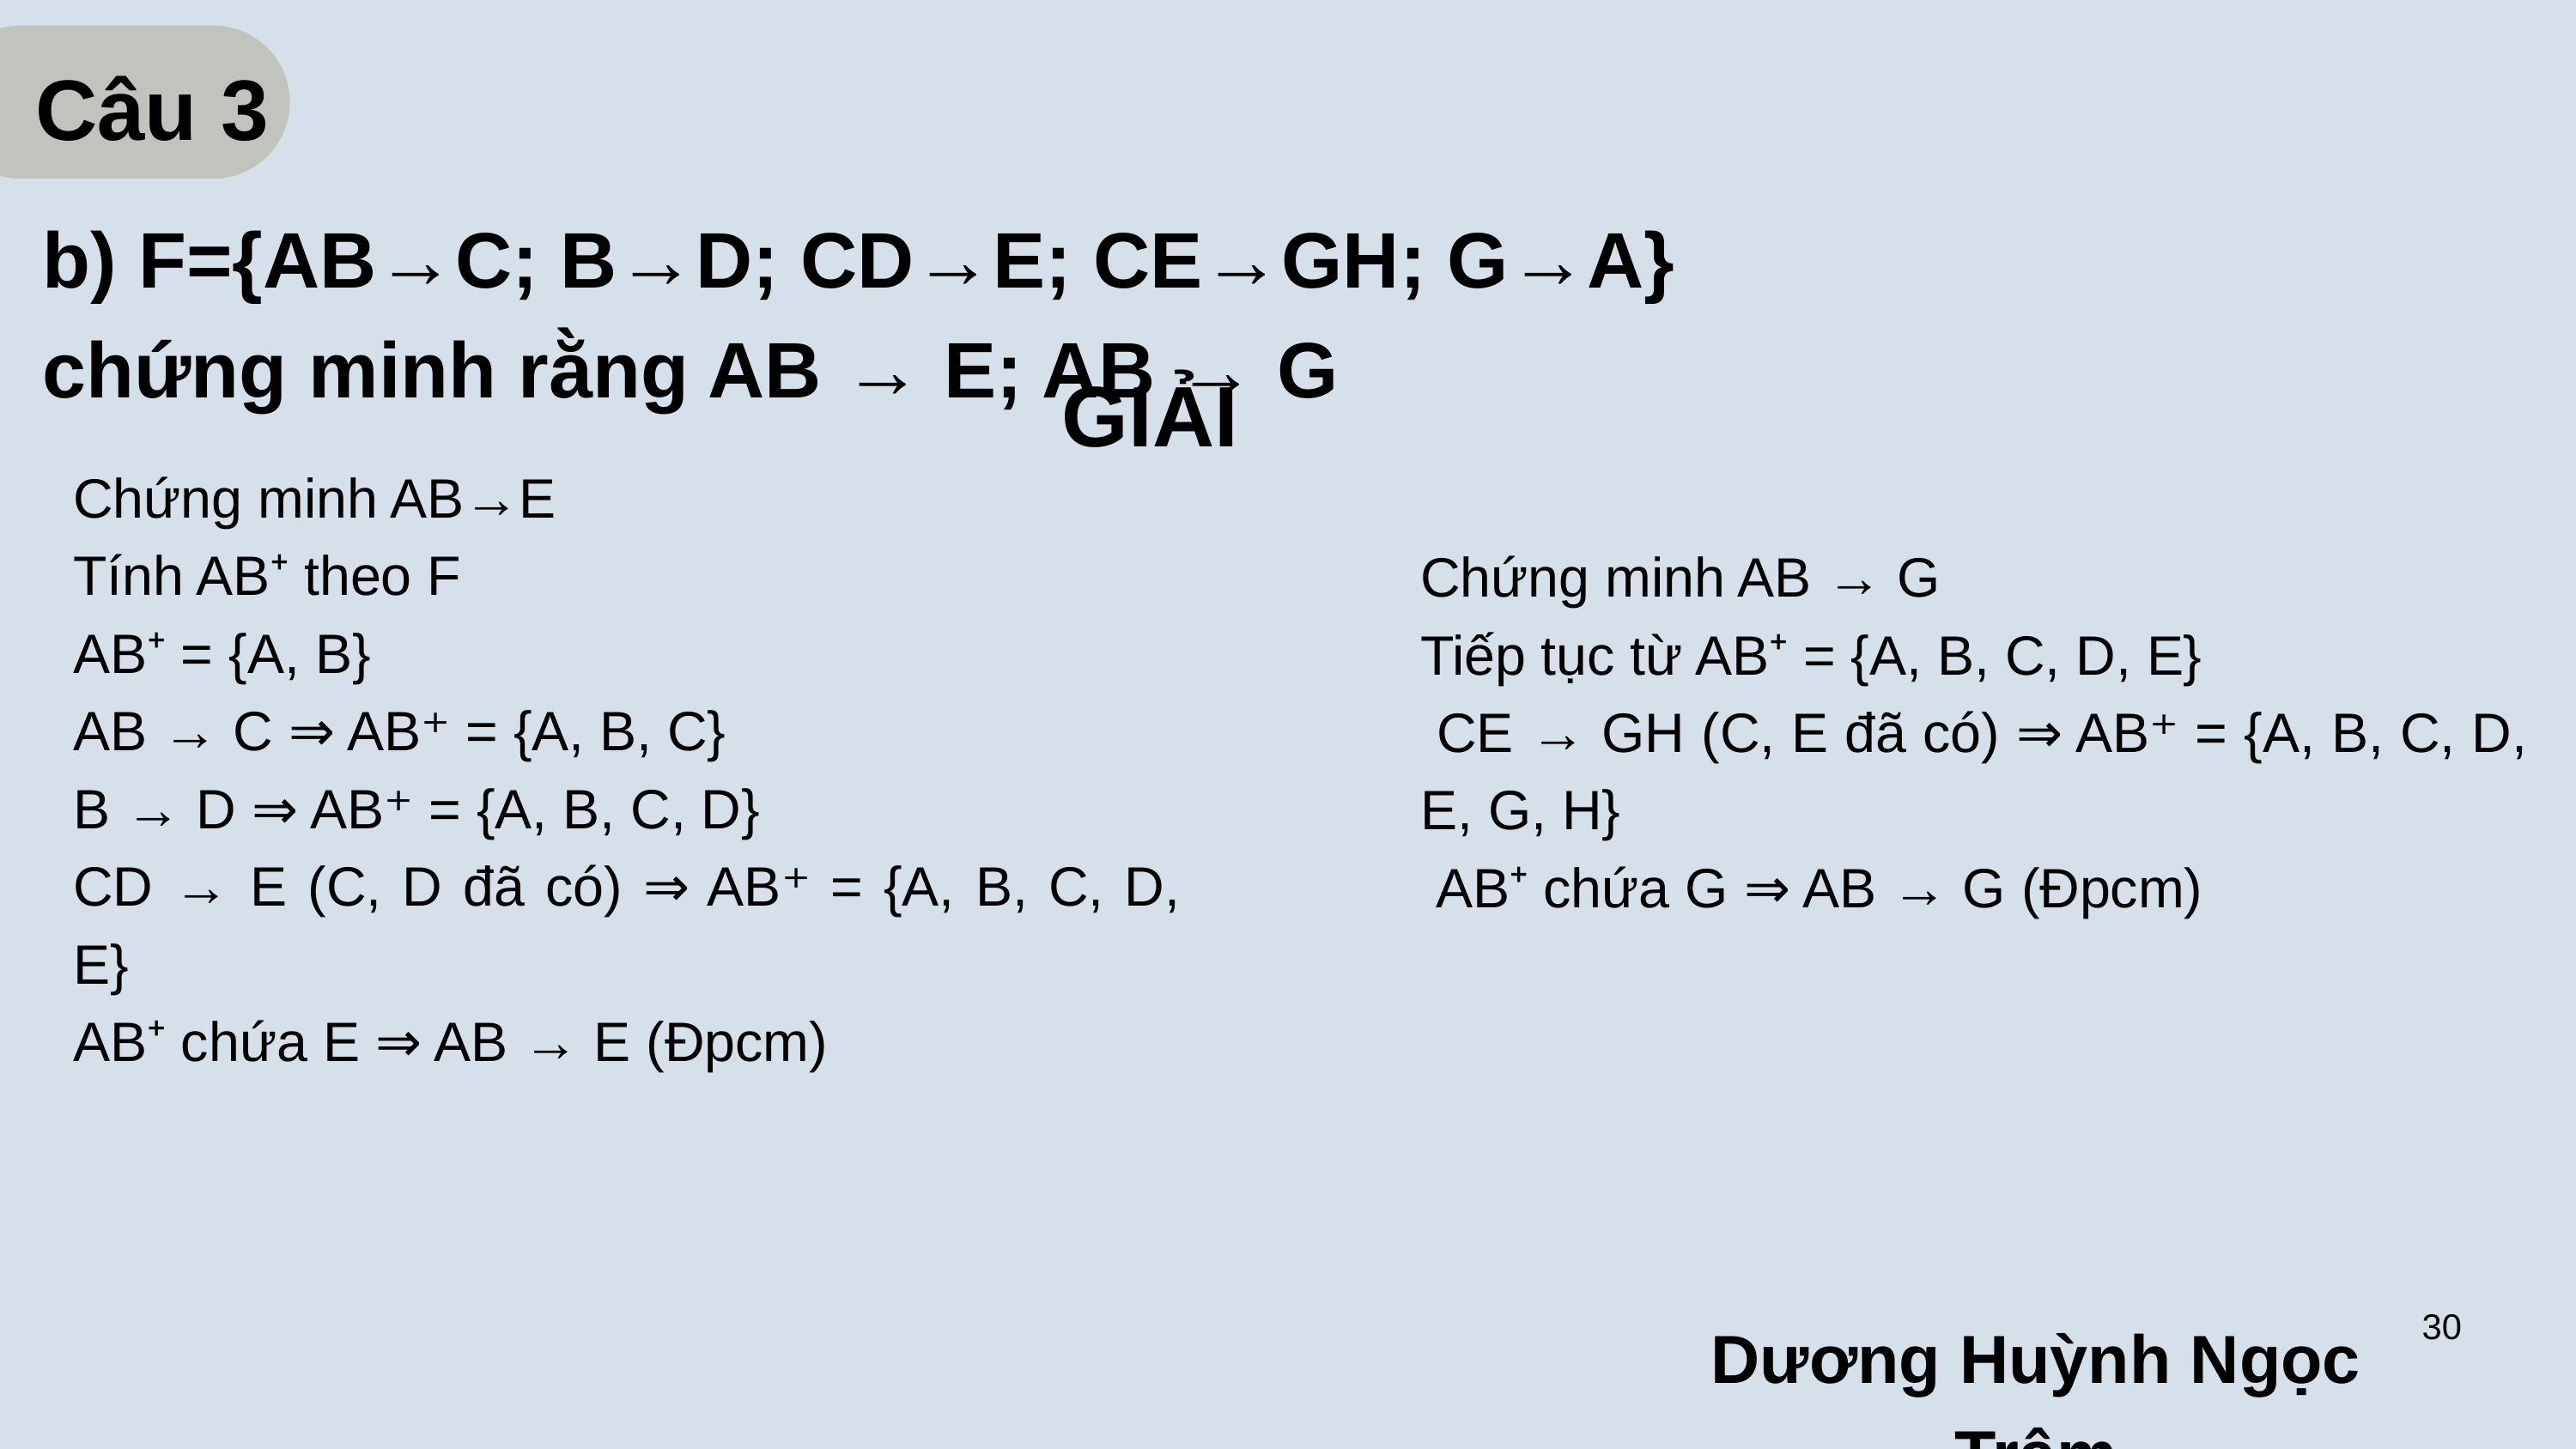

Câu 3
b) F={AB→C; B→D; CD→E; CE→GH; G→A} chứng minh rằng AB → E; AB → G
GIẢI
Chứng minh AB→E
Tính AB⁺ theo F
AB⁺ = {A, B}
AB → C ⇒ AB⁺ = {A, B, C}
B → D ⇒ AB⁺ = {A, B, C, D}
CD → E (C, D đã có) ⇒ AB⁺ = {A, B, C, D, E}
AB⁺ chứa E ⇒ AB → E (Đpcm)

Chứng minh AB → G
Tiếp tục từ AB⁺ = {A, B, C, D, E}
 CE → GH (C, E đã có) ⇒ AB⁺ = {A, B, C, D, E, G, H}
 AB⁺ chứa G ⇒ AB → G (Đpcm)
30
Dương Huỳnh Ngọc Trâm